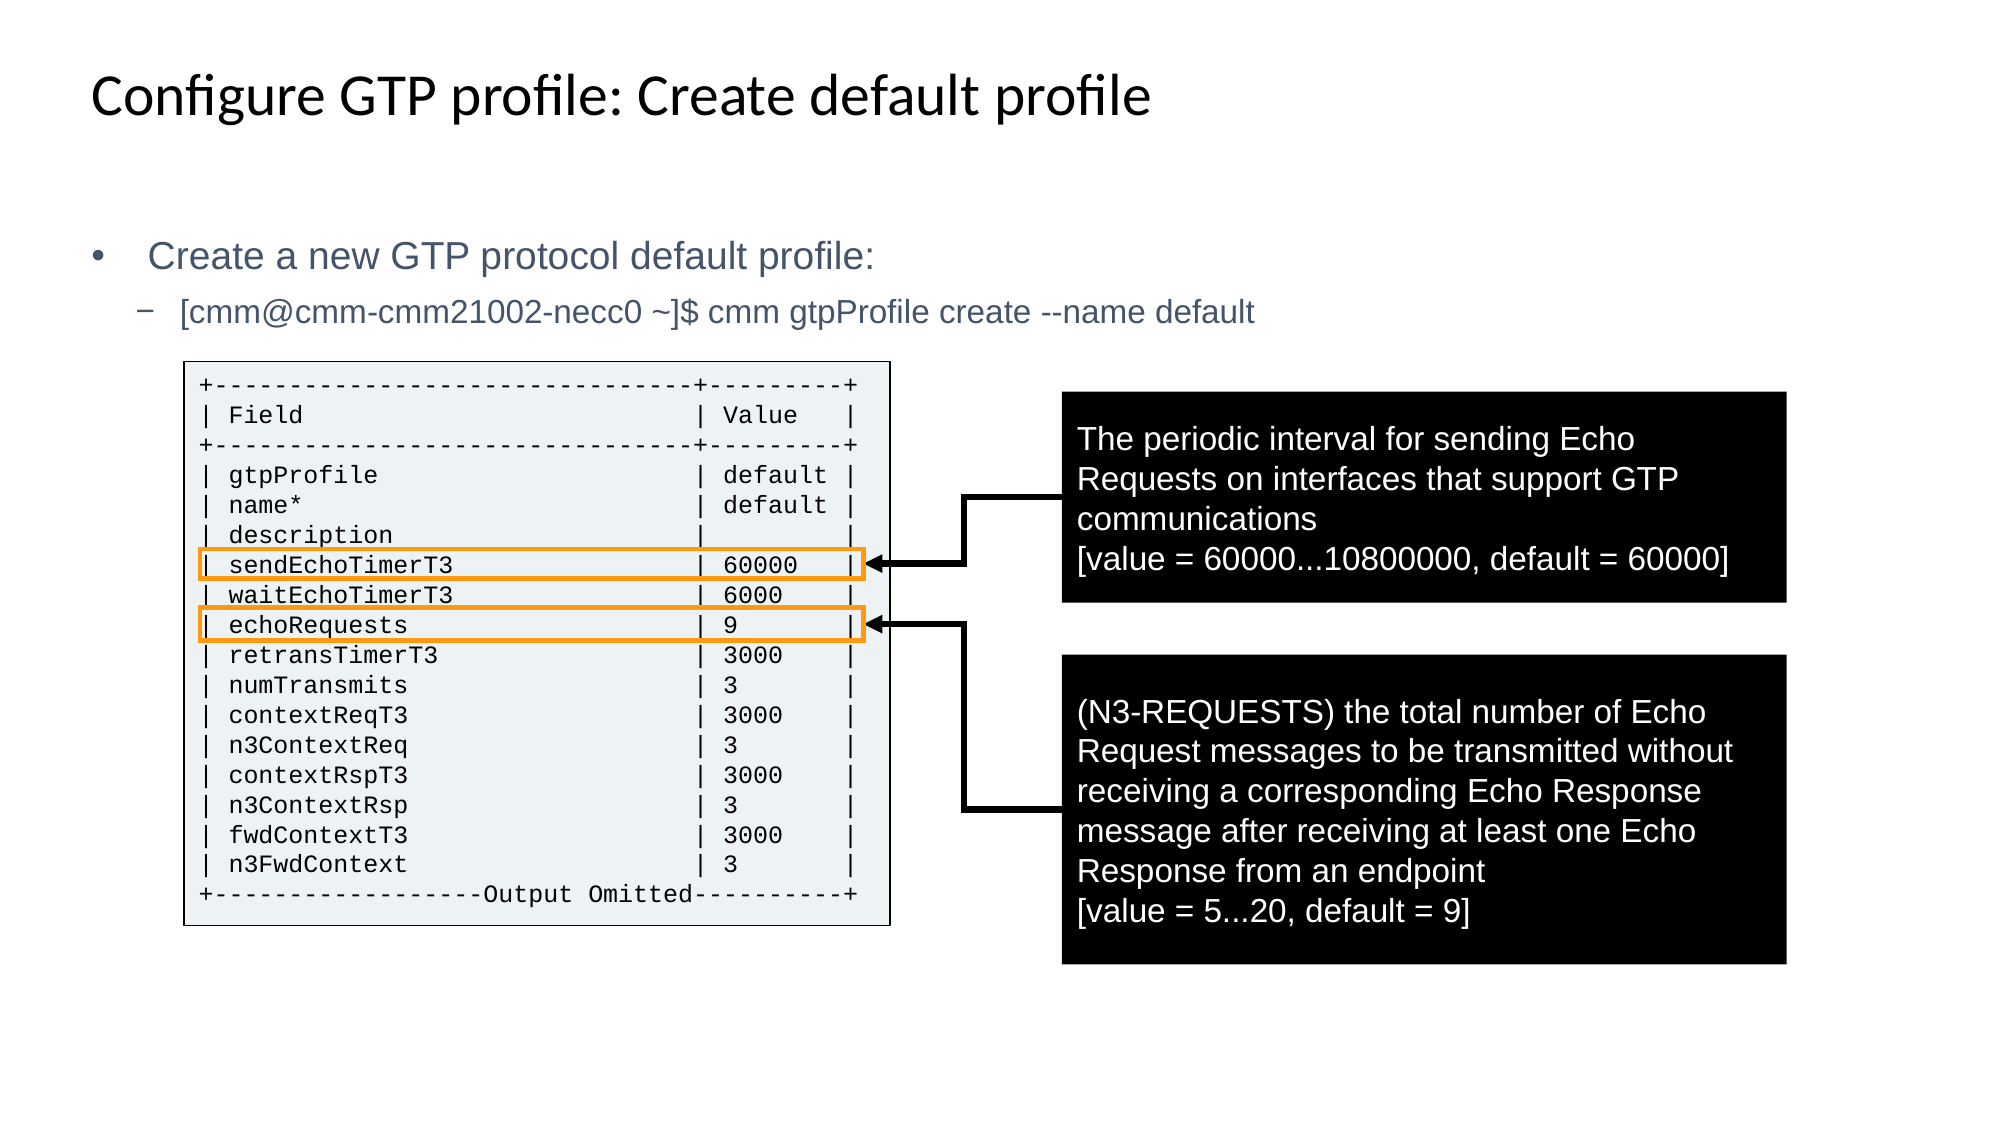

Slide excluded from Table of Contents
# Configure GTP profile: Create default profile
Create a new GTP protocol default profile:
[cmm@cmm-cmm21002-necc0 ~]$ cmm gtpProfile create --name default

+--------------------------------+---------+
| Field                          | Value   |
+--------------------------------+---------+
| gtpProfile                     | default |
| name*                          | default |
| description                    |         |
| sendEchoTimerT3                | 60000   |
| waitEchoTimerT3                | 6000    |
| echoRequests                   | 9       |
| retransTimerT3                 | 3000    |
| numTransmits                   | 3       |
| contextReqT3                   | 3000    |
| n3ContextReq                   | 3       |
| contextRspT3                   | 3000    |
| n3ContextRsp                   | 3       |
| fwdContextT3                   | 3000    |
| n3FwdContext                   | 3       |
+------------------Output Omitted----------+
The periodic interval for sending Echo Requests on interfaces that support GTP communications
[value = 60000...10800000, default = 60000]

(N3-REQUESTS) the total number of Echo Request messages to be transmitted without receiving a corresponding Echo Response message after receiving at least one Echo Response from an endpoint
[value = 5...20, default = 9]